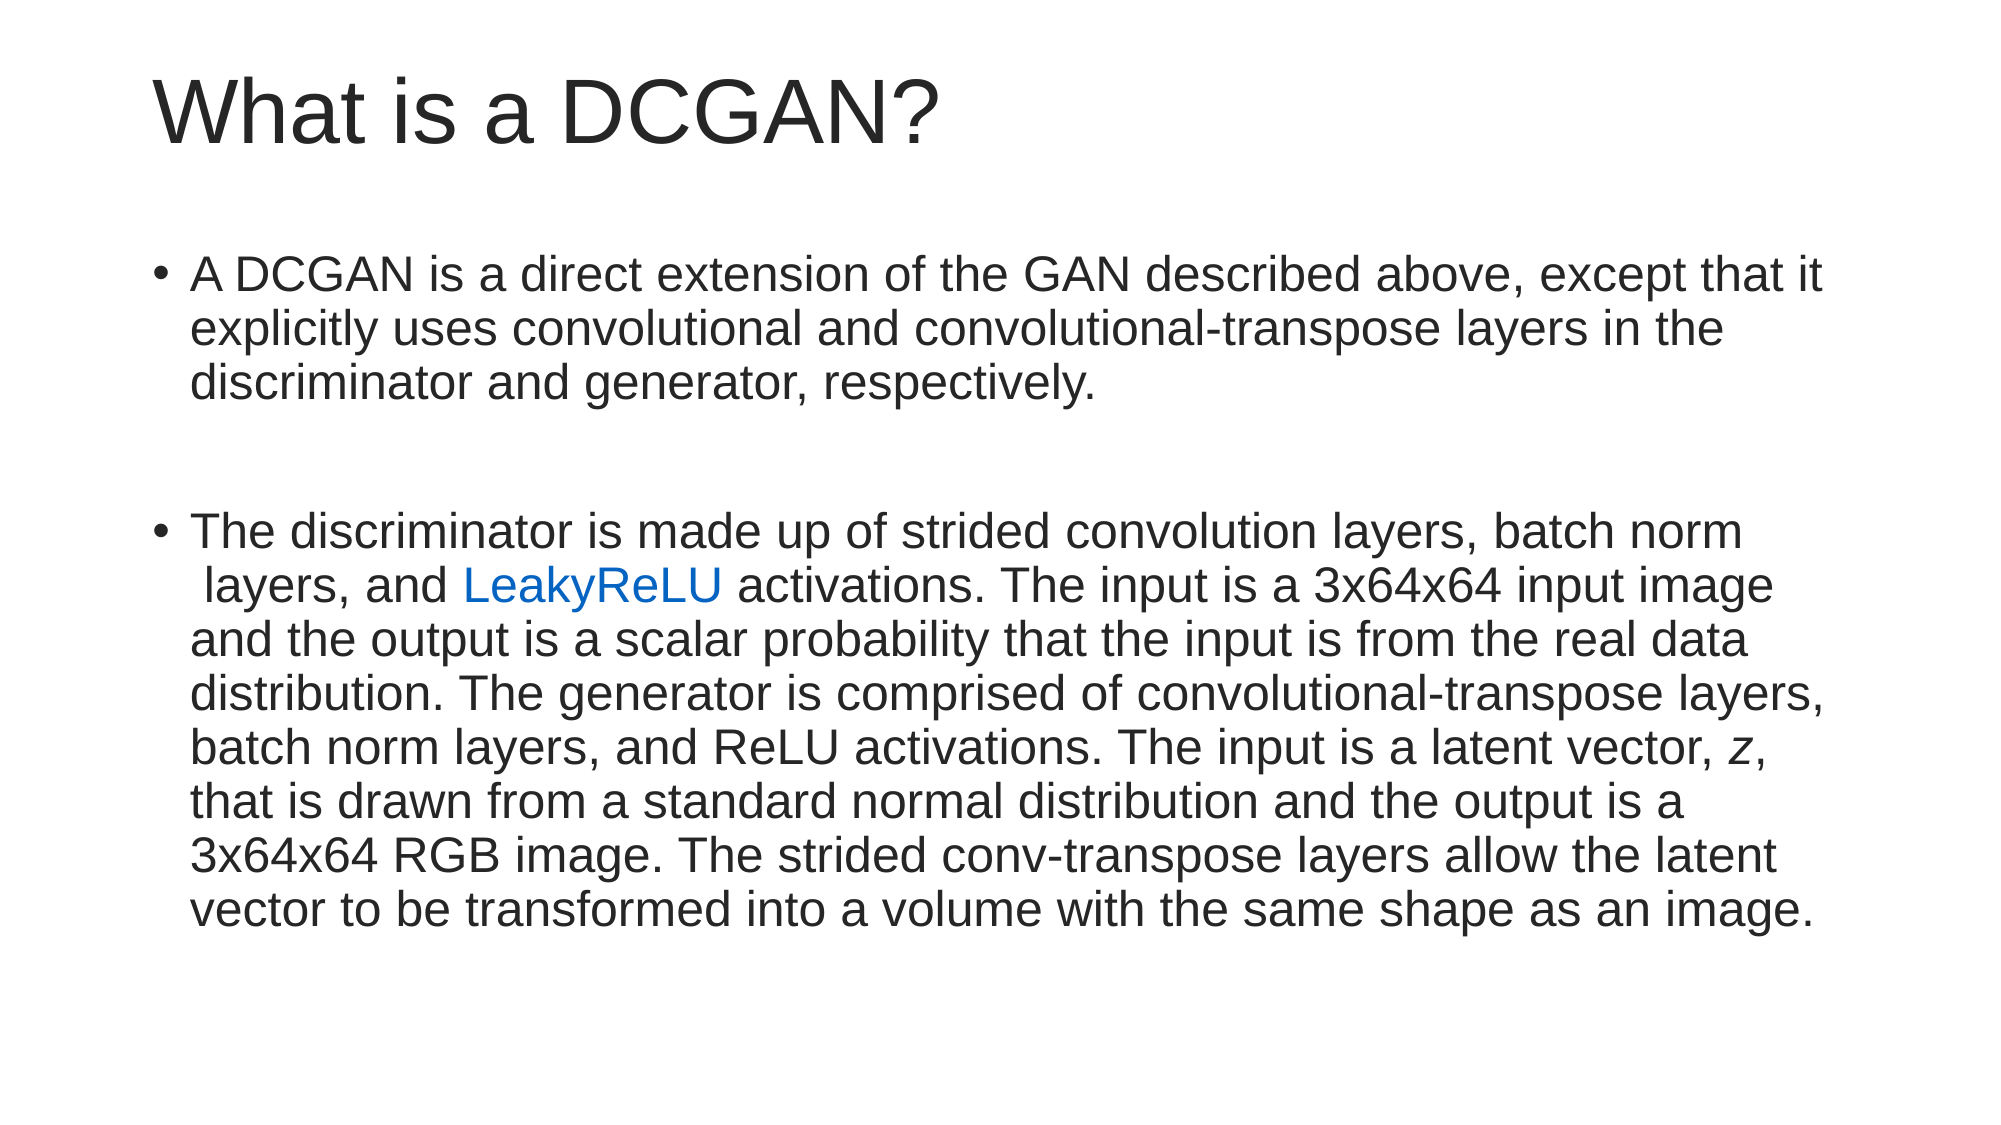

# What is a DCGAN?
A DCGAN is a direct extension of the GAN described above, except that it explicitly uses convolutional and convolutional-transpose layers in the discriminator and generator, respectively.

The discriminator is made up of strided convolution layers, batch norm layers, and LeakyReLU activations. The input is a 3x64x64 input image and the output is a scalar probability that the input is from the real data distribution. The generator is comprised of convolutional-transpose layers, batch norm layers, and ReLU activations. The input is a latent vector, z, that is drawn from a standard normal distribution and the output is a 3x64x64 RGB image. The strided conv-transpose layers allow the latent vector to be transformed into a volume with the same shape as an image.